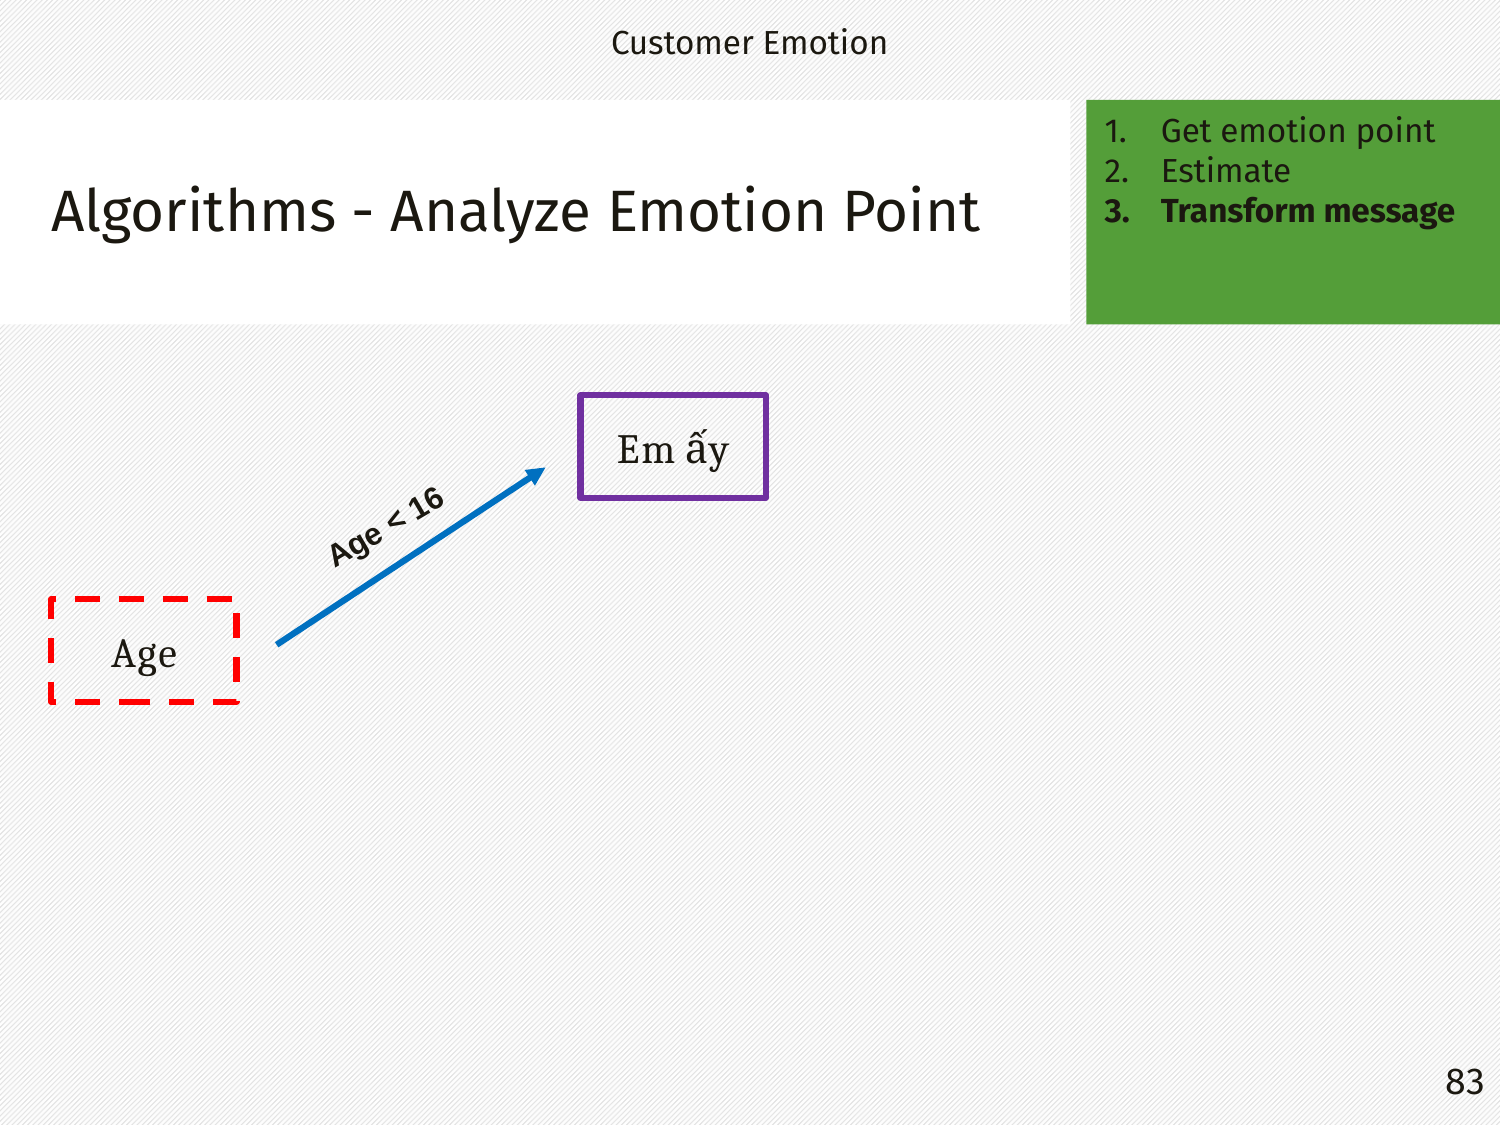

Customer Emotion
Algorithms - Analyze Emotion Point
Get emotion point
Estimate
Transform message
Em ấy
Age < 16
Age
83